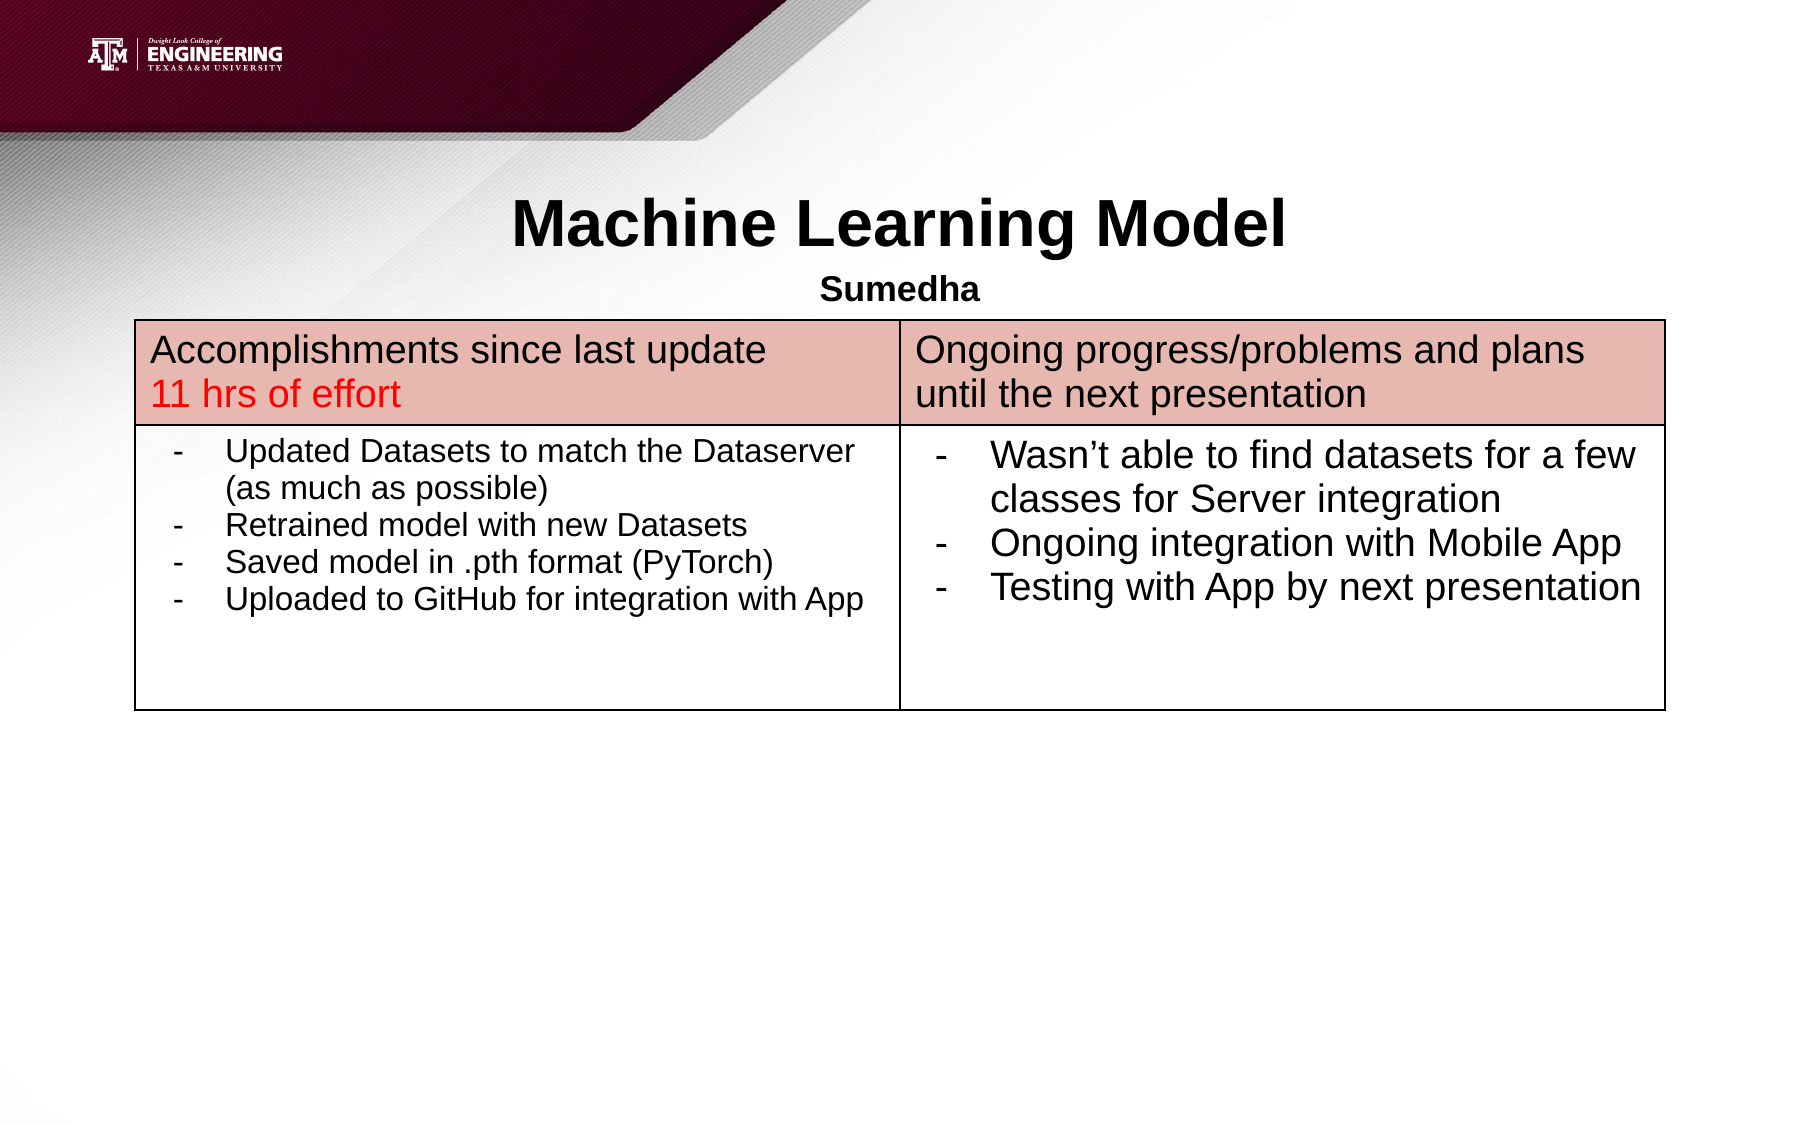

# Machine Learning Model
Sumedha
| Accomplishments since last update 11 hrs of effort | Ongoing progress/problems and plans until the next presentation |
| --- | --- |
| Updated Datasets to match the Dataserver (as much as possible) Retrained model with new Datasets Saved model in .pth format (PyTorch) Uploaded to GitHub for integration with App | Wasn’t able to find datasets for a few classes for Server integration Ongoing integration with Mobile App Testing with App by next presentation |